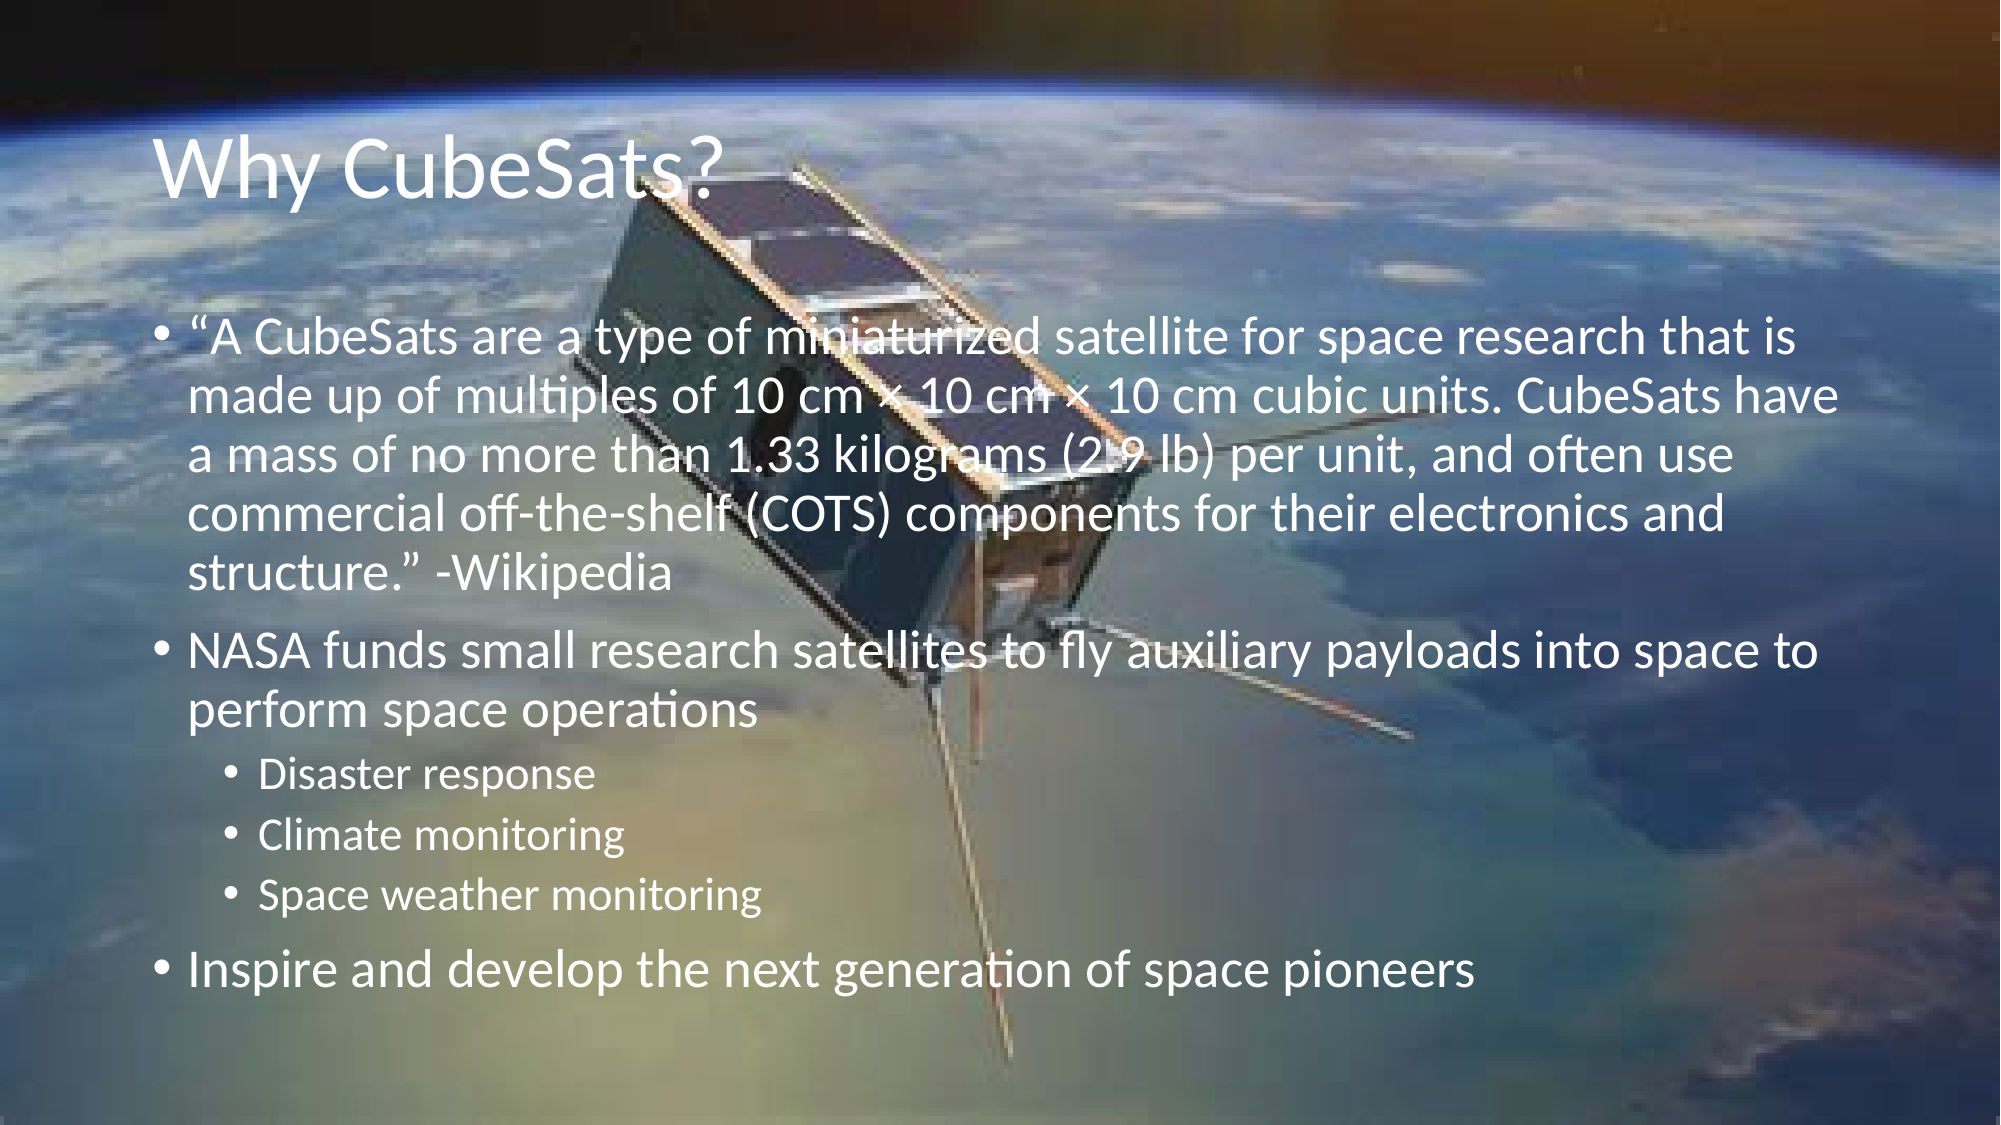

# Why CubeSats?
“A CubeSats are a type of miniaturized satellite for space research that is made up of multiples of 10 cm × 10 cm × 10 cm cubic units. CubeSats have a mass of no more than 1.33 kilograms (2.9 lb) per unit, and often use commercial off-the-shelf (COTS) components for their electronics and structure.” -Wikipedia
NASA funds small research satellites to fly auxiliary payloads into space to perform space operations
Disaster response
Climate monitoring
Space weather monitoring
Inspire and develop the next generation of space pioneers